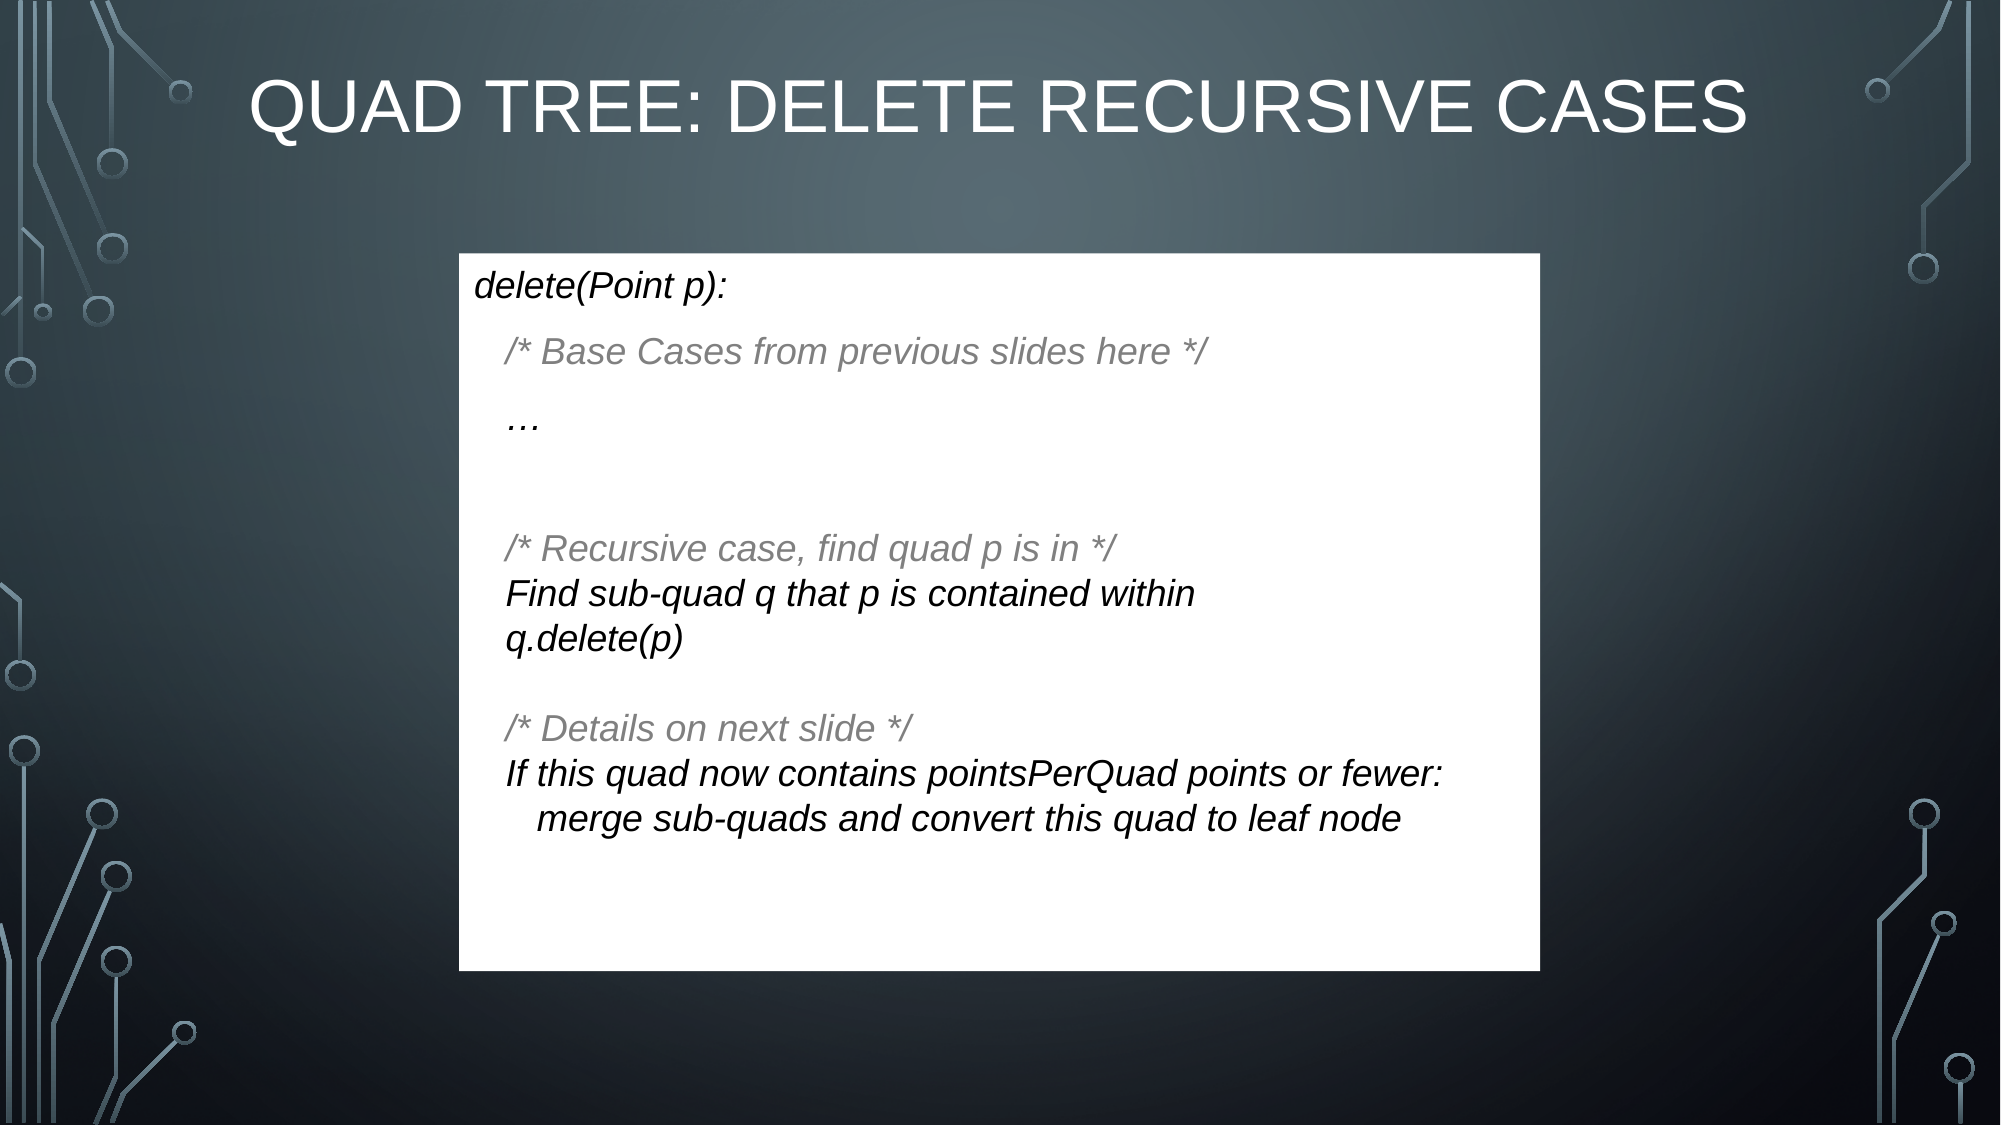

# Quad Tree: Delete Recursive Cases
delete(Point p):
   /* Base Cases from previous slides here */
   …

   /* Recursive case, find quad p is in */
   Find sub-quad q that p is contained within
   q.delete(p)
   /* Details on next slide */
   If this quad now contains pointsPerQuad points or fewer:
      merge sub-quads and convert this quad to leaf node